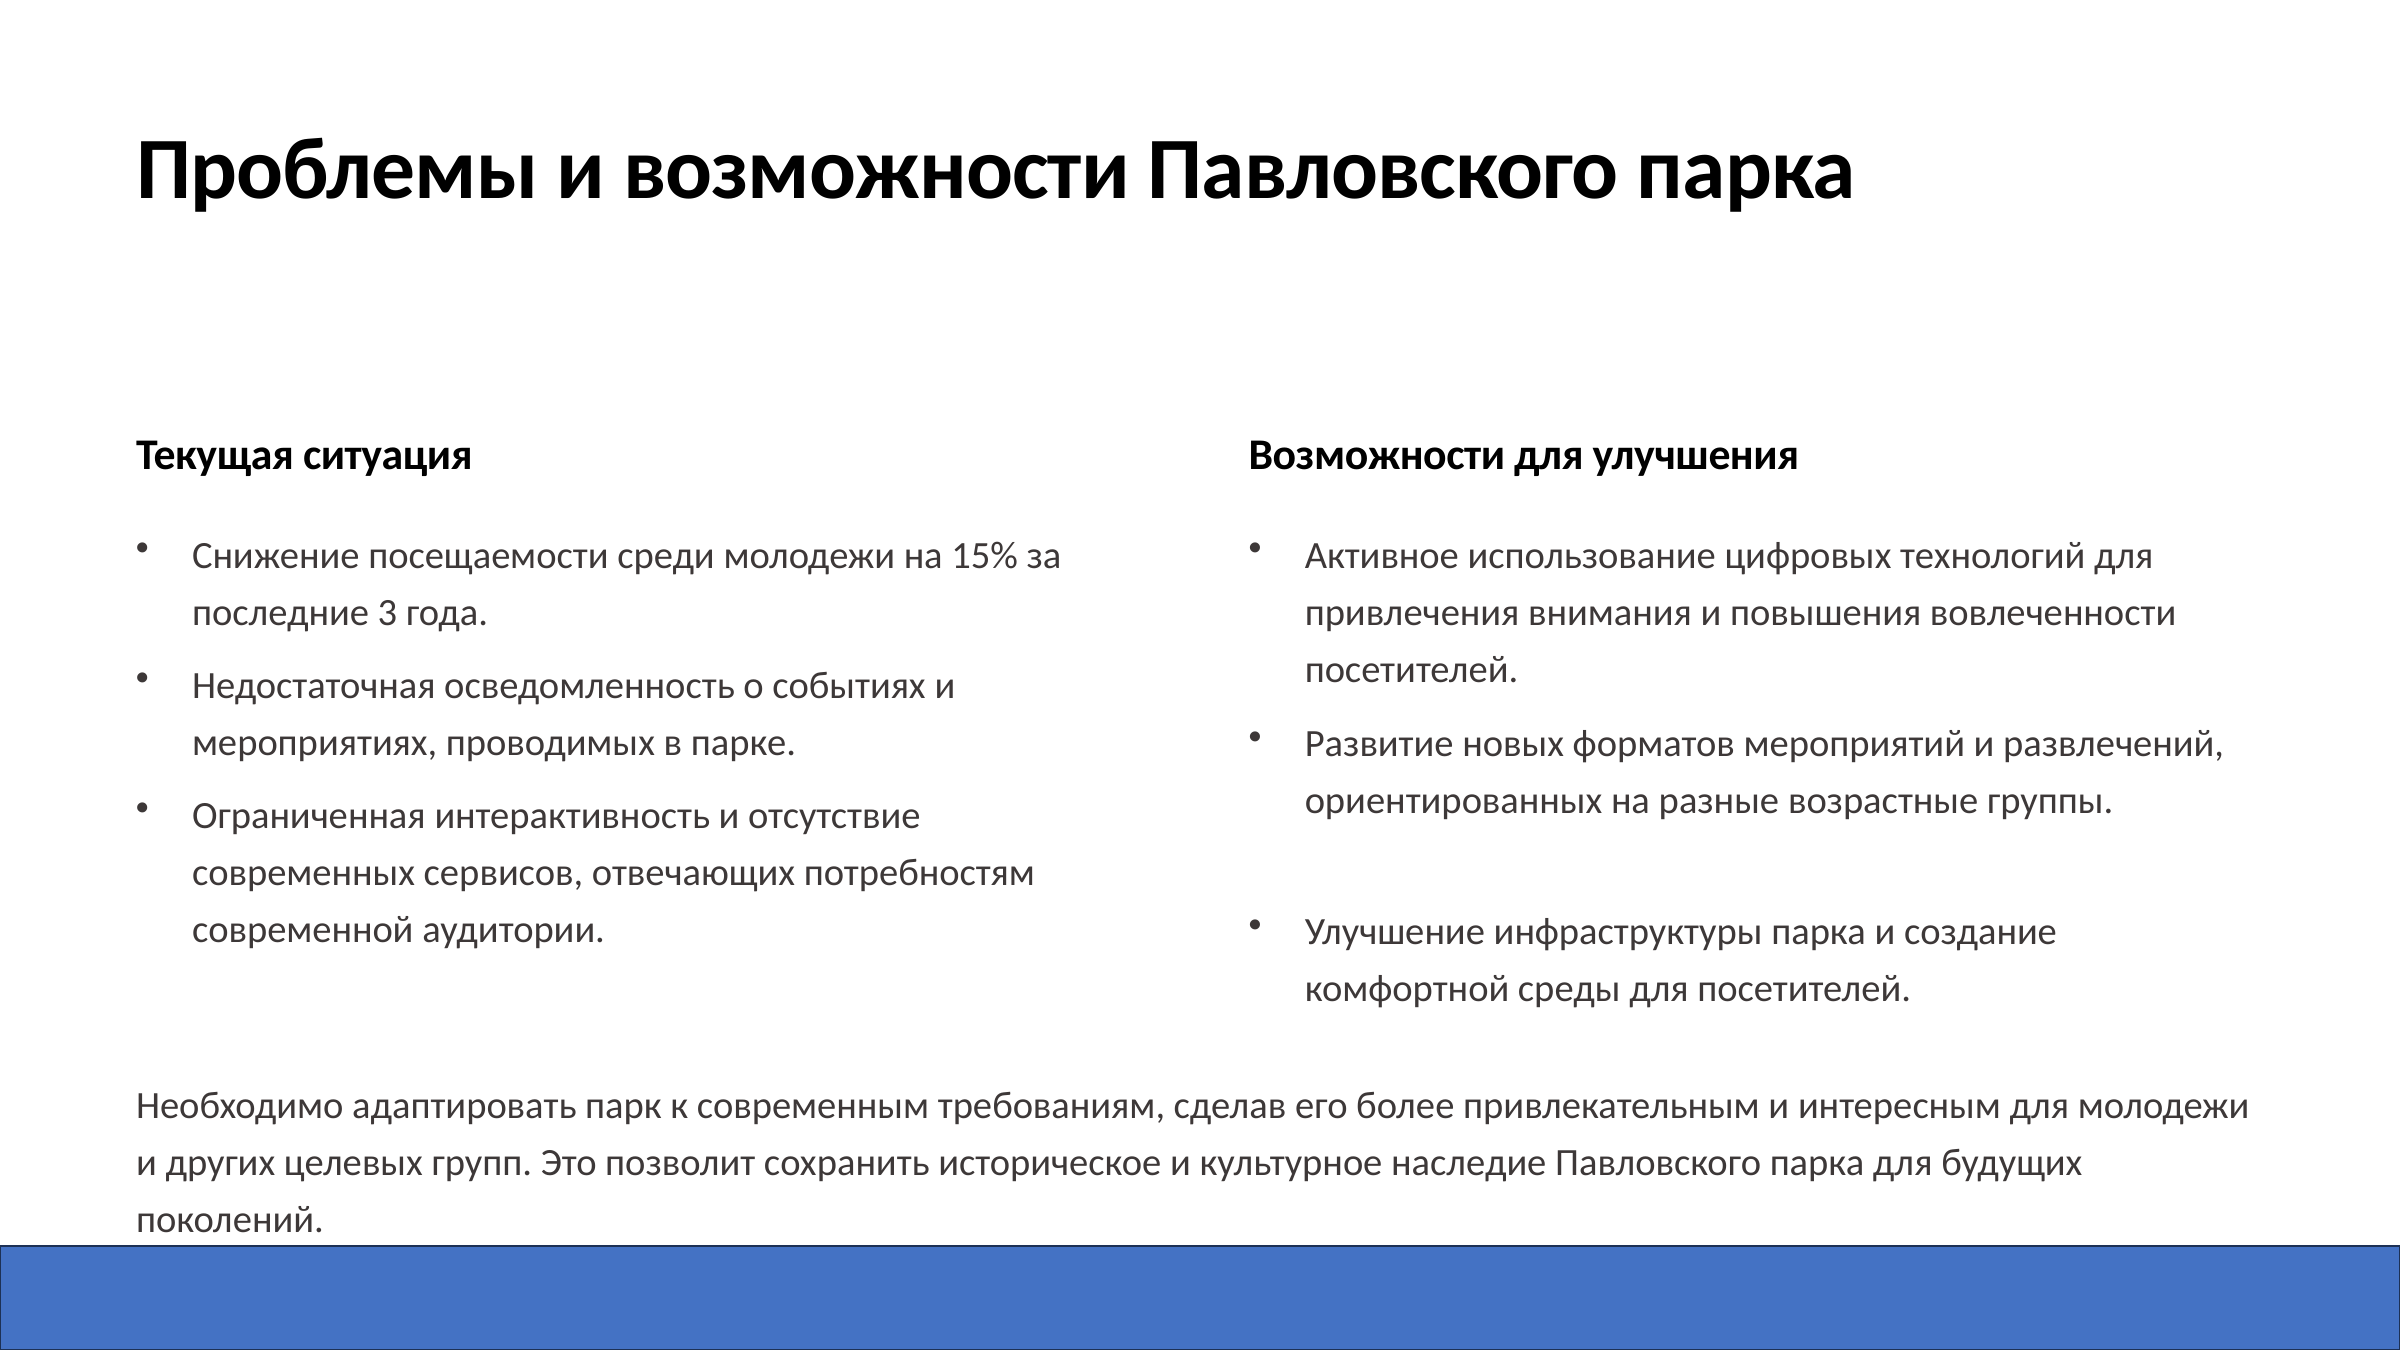

Проблемы и возможности Павловского парка
Текущая ситуация
Возможности для улучшения
Снижение посещаемости среди молодежи на 15% за последние 3 года.
Активное использование цифровых технологий для привлечения внимания и повышения вовлеченности посетителей.
Недостаточная осведомленность о событиях и мероприятиях, проводимых в парке.
Развитие новых форматов мероприятий и развлечений, ориентированных на разные возрастные группы.
Ограниченная интерактивность и отсутствие современных сервисов, отвечающих потребностям современной аудитории.
Улучшение инфраструктуры парка и создание комфортной среды для посетителей.
Необходимо адаптировать парк к современным требованиям, сделав его более привлекательным и интересным для молодежи и других целевых групп. Это позволит сохранить историческое и культурное наследие Павловского парка для будущих поколений.